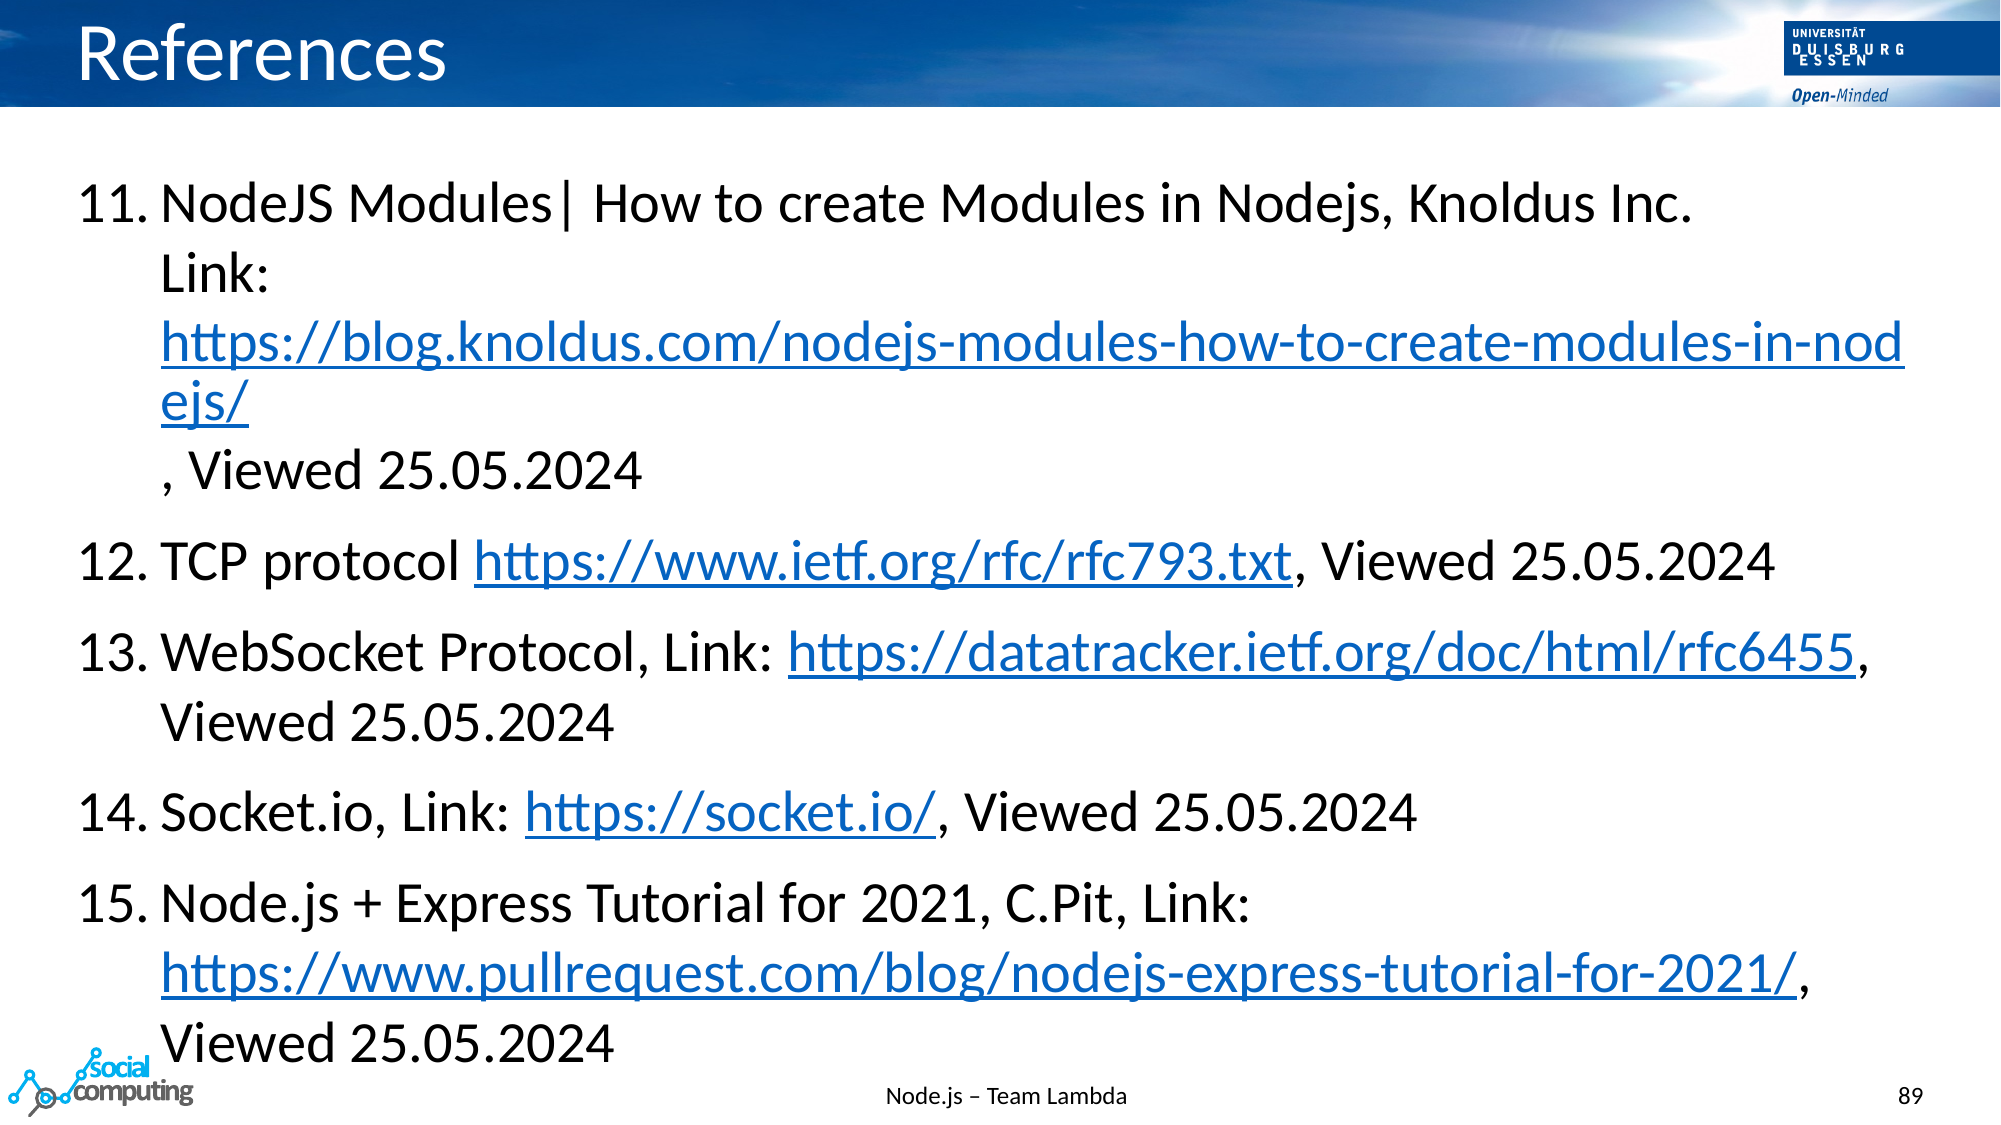

# References
NodeJS Modules| How to create Modules in Nodejs, Knoldus Inc.
Link: https://blog.knoldus.com/nodejs-modules-how-to-create-modules-in-nodejs/, Viewed 25.05.2024
TCP protocol https://www.ietf.org/rfc/rfc793.txt, Viewed 25.05.2024
WebSocket Protocol, Link: https://datatracker.ietf.org/doc/html/rfc6455, Viewed 25.05.2024
Socket.io, Link: https://socket.io/, Viewed 25.05.2024
Node.js + Express Tutorial for 2021, C.Pit, Link: https://www.pullrequest.com/blog/nodejs-express-tutorial-for-2021/, Viewed 25.05.2024

Node.js – Team Lambda
89